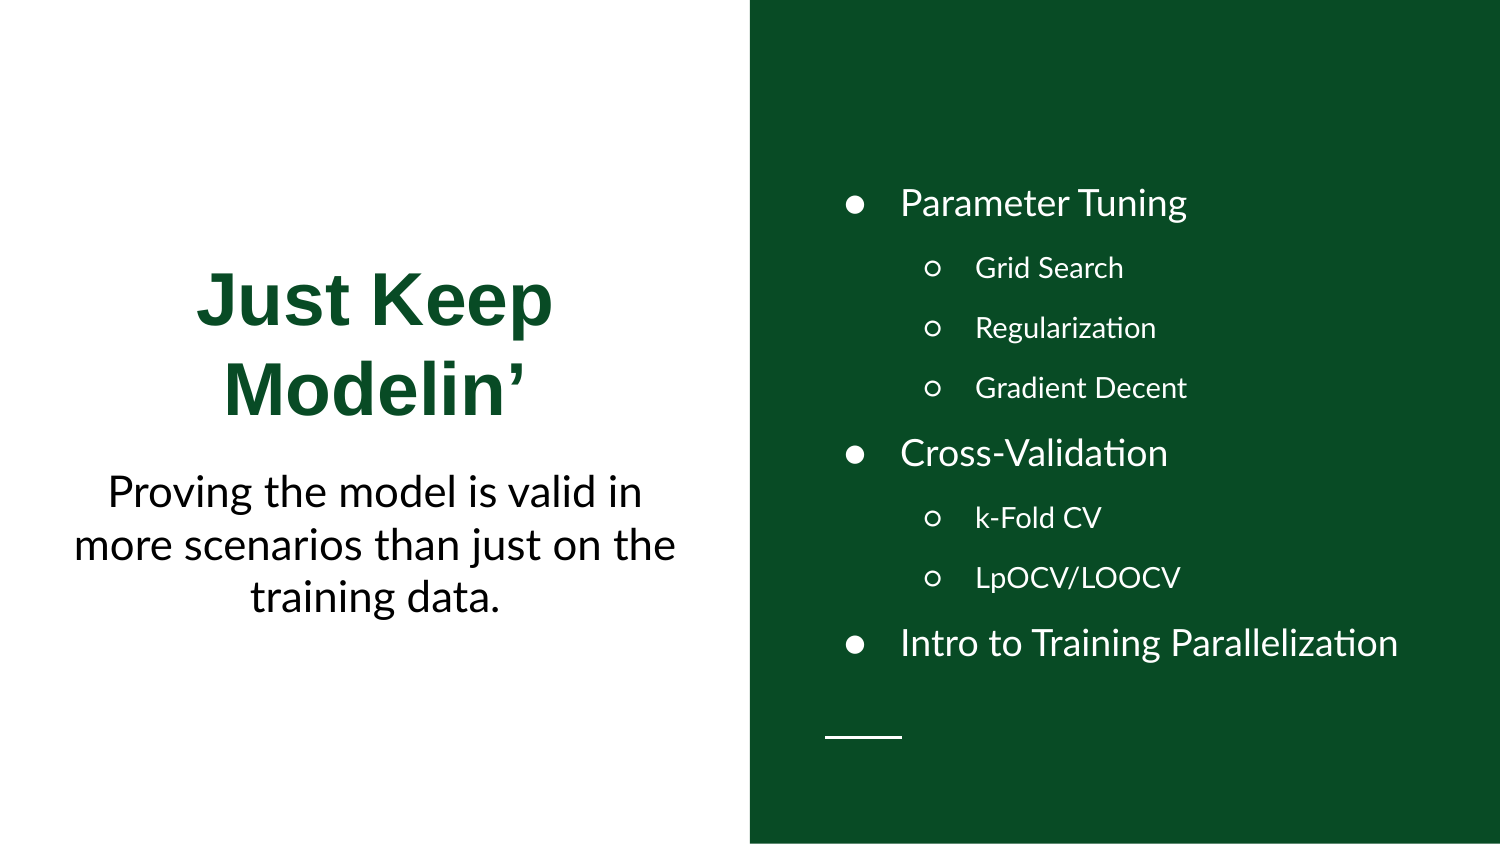

Parameter Tuning
Grid Search
Regularization
Gradient Decent
Cross-Validation
k-Fold CV
LpOCV/LOOCV
Intro to Training Parallelization
# Just Keep Modelin’
Proving the model is valid in more scenarios than just on the training data.